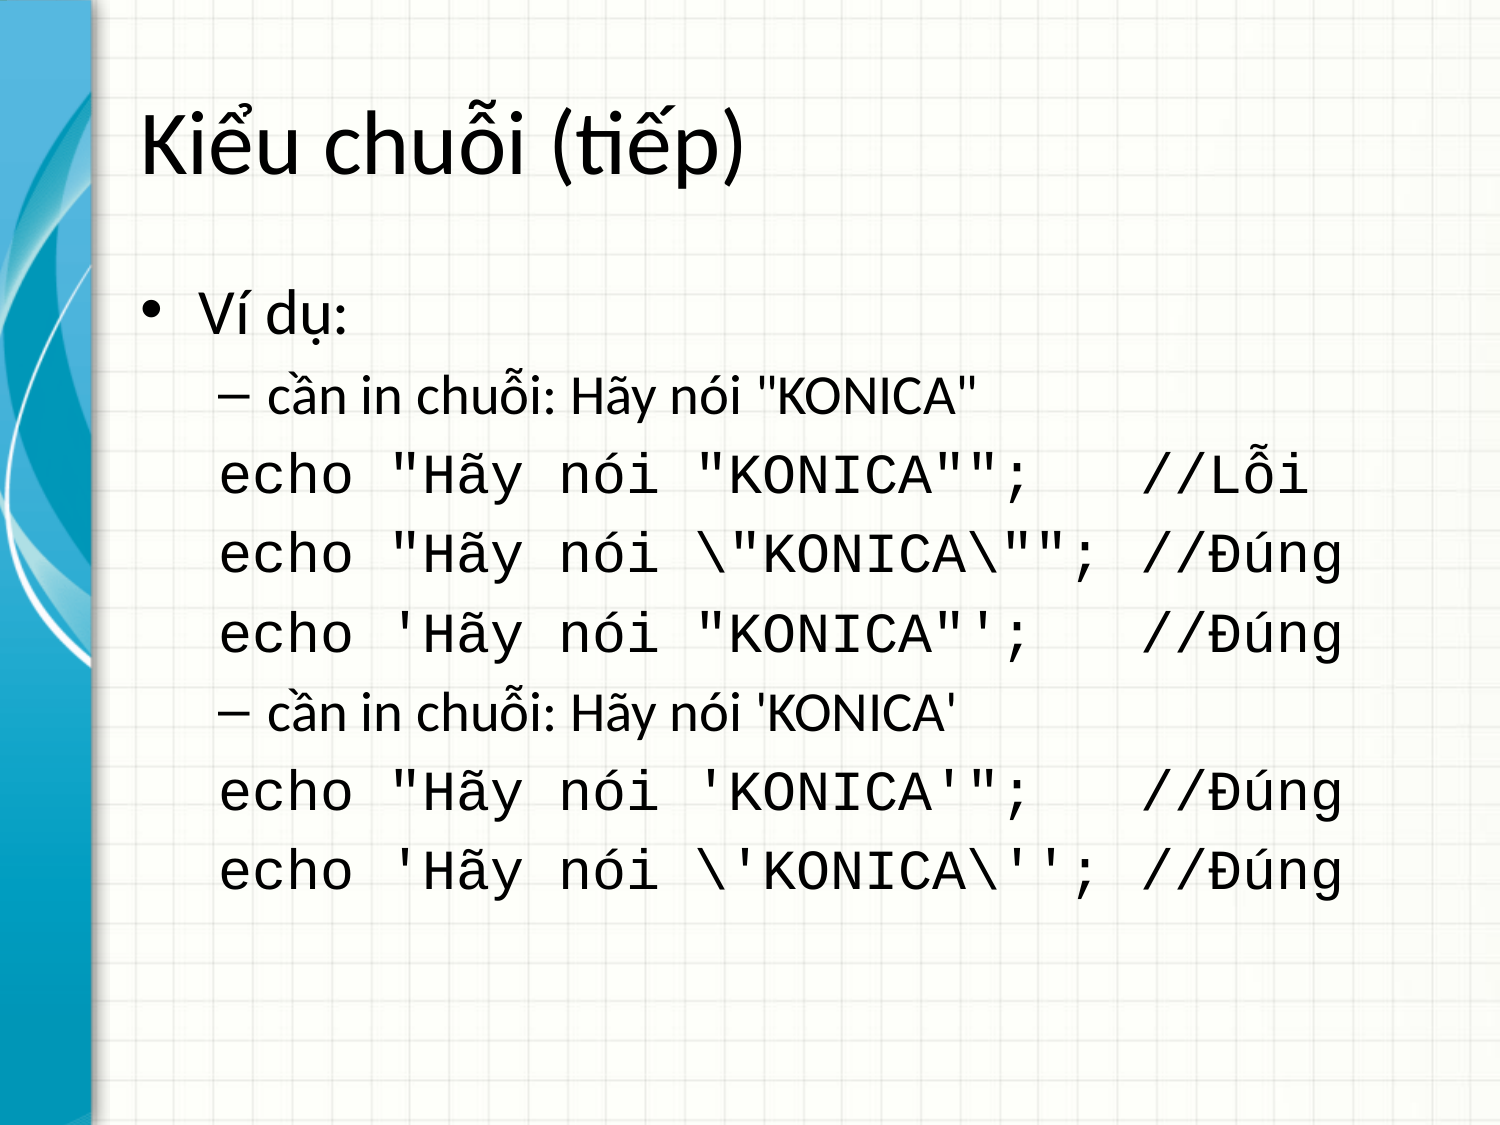

# Kiểu chuỗi (tiếp)
Ví dụ:
cần in chuỗi: Hãy nói "KONICA"
echo "Hãy nói "KONICA""; 		//Lỗi
echo "Hãy nói \"KONICA\"";	//Đúng
echo 'Hãy nói "KONICA"';		//Đúng
cần in chuỗi: Hãy nói 'KONICA'
echo "Hãy nói 'KONICA'"; 		//Đúng
echo 'Hãy nói \'KONICA\'';	//Đúng